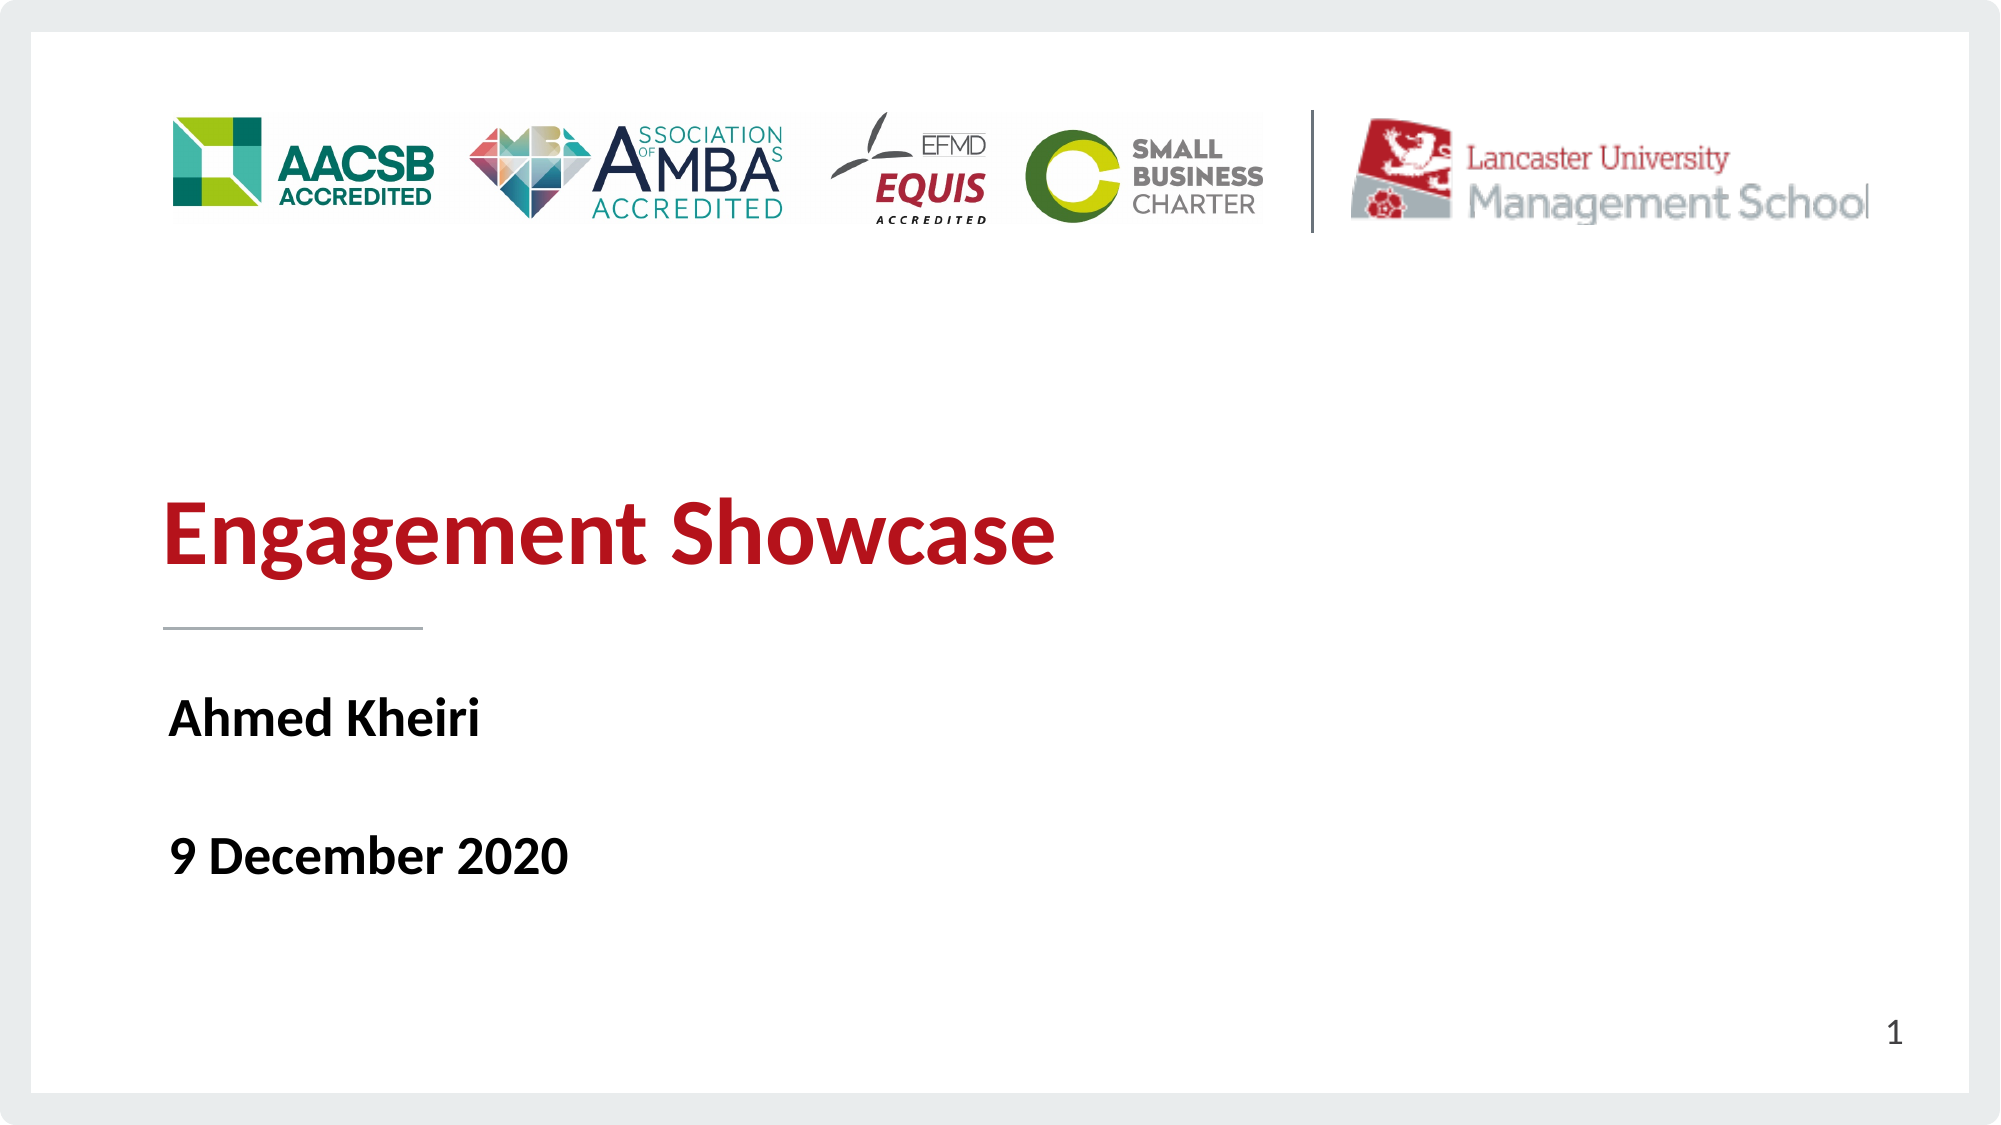

# Engagement Showcase
Ahmed Kheiri

9 December 2020
1